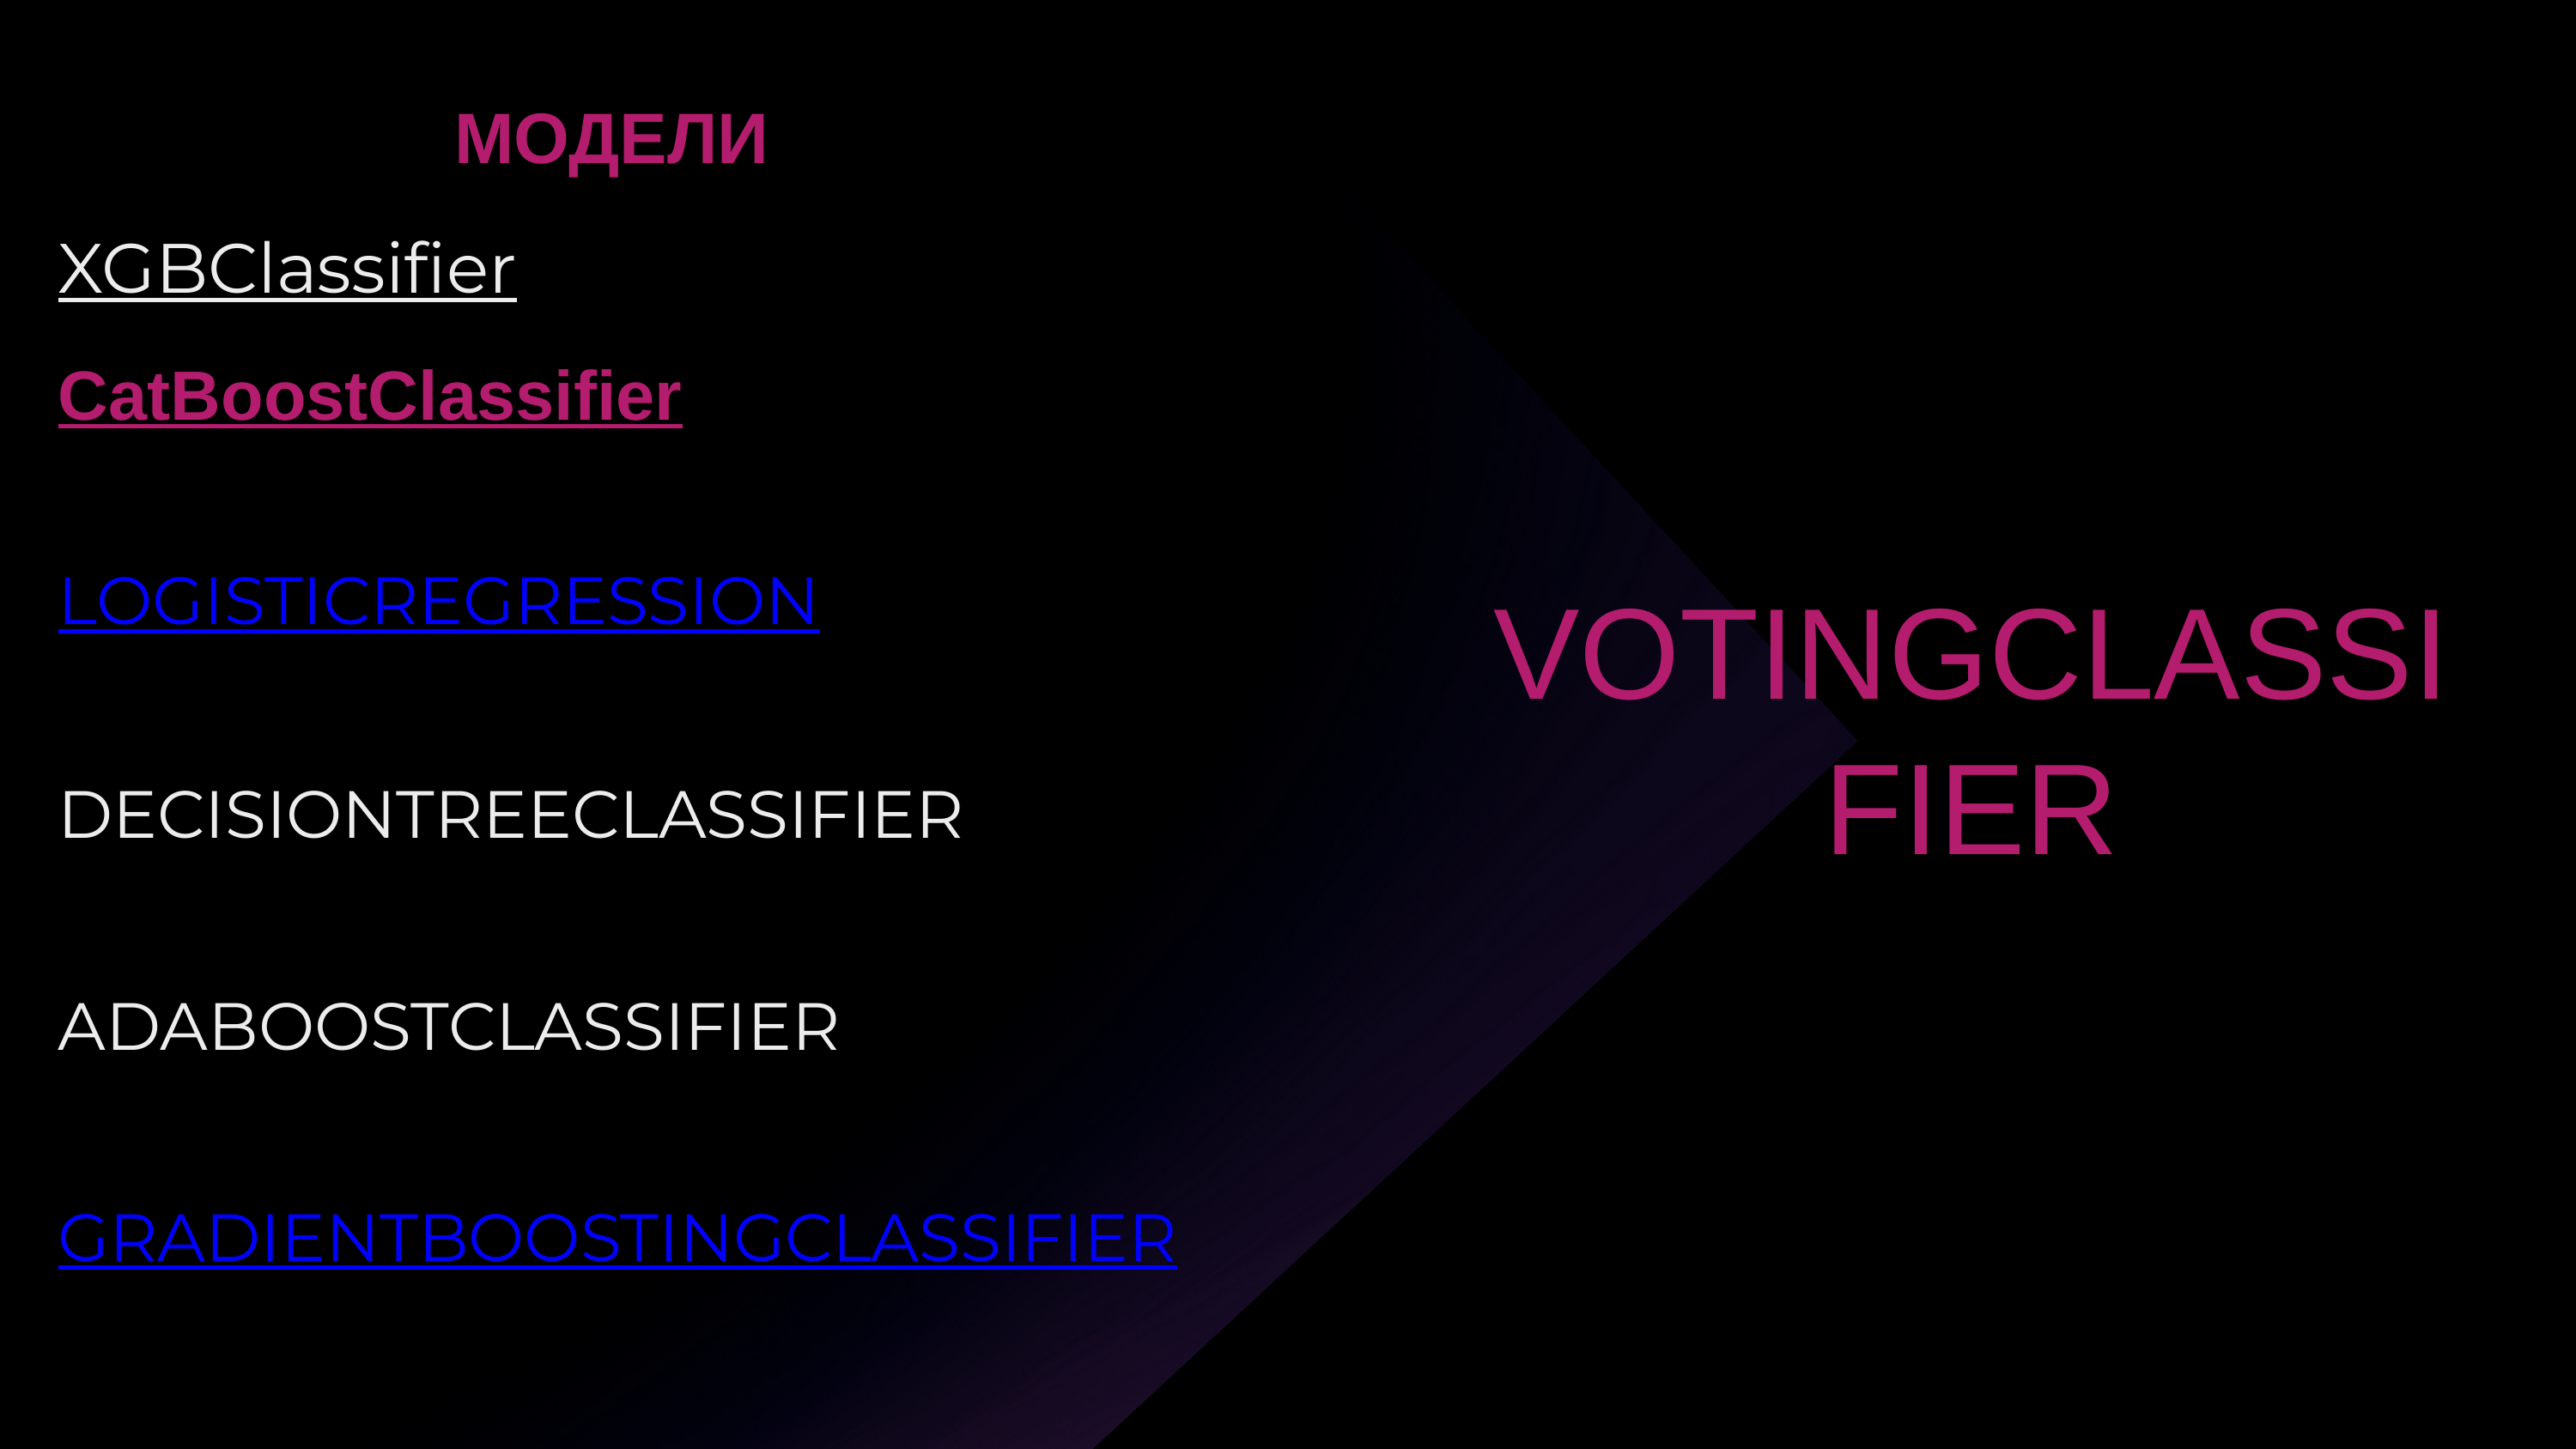

МОДЕЛИ
XGBClassifier
CatBoostClassifier
LOGISTICREGRESSION
DECISIONTREECLASSIFIER
ADABOOSTCLASSIFIER
GRADIENTBOOSTINGCLASSIFIER
VOTINGCLASSIFIER